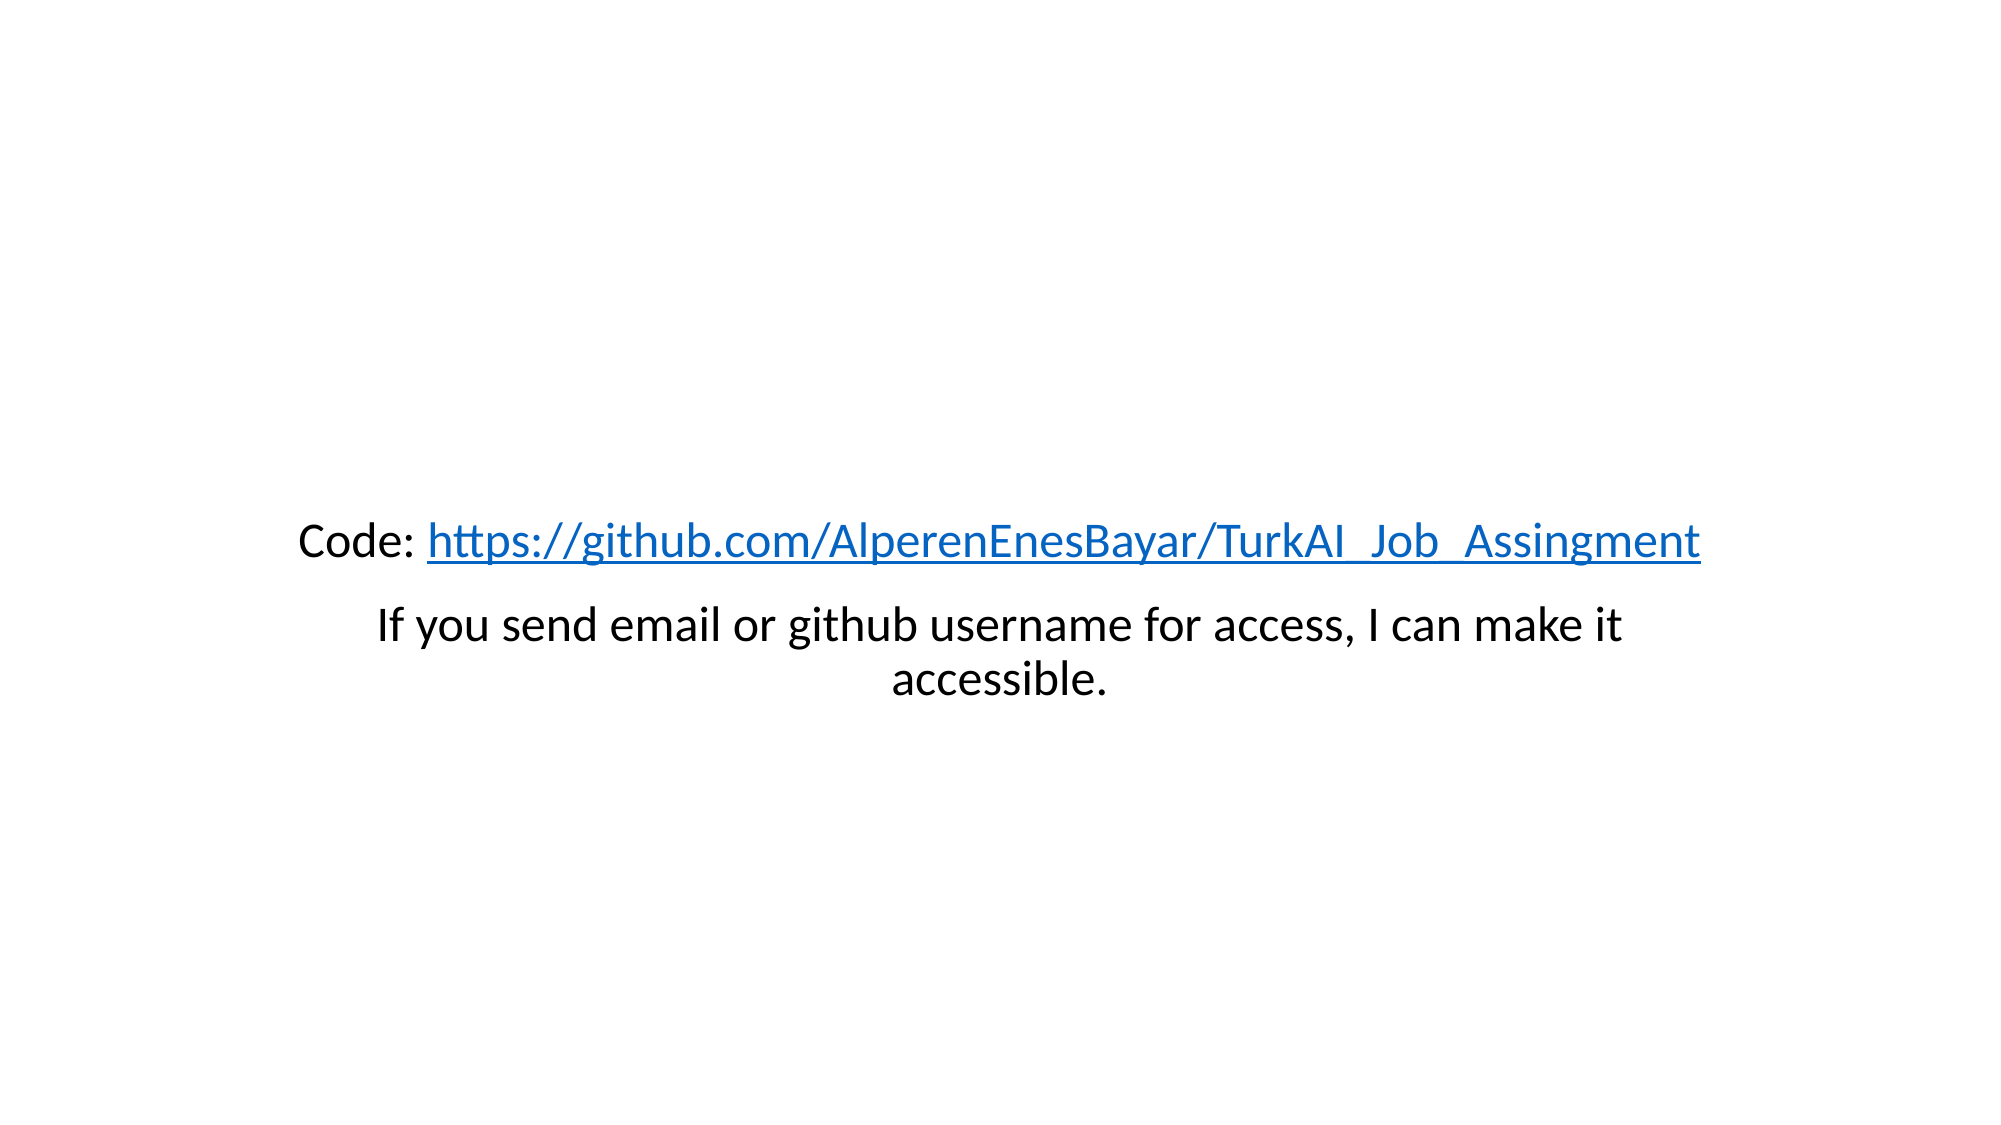

# Code: https://github.com/AlperenEnesBayar/TurkAI_Job_Assingment
If you send email or github username for access, I can make it accessible.